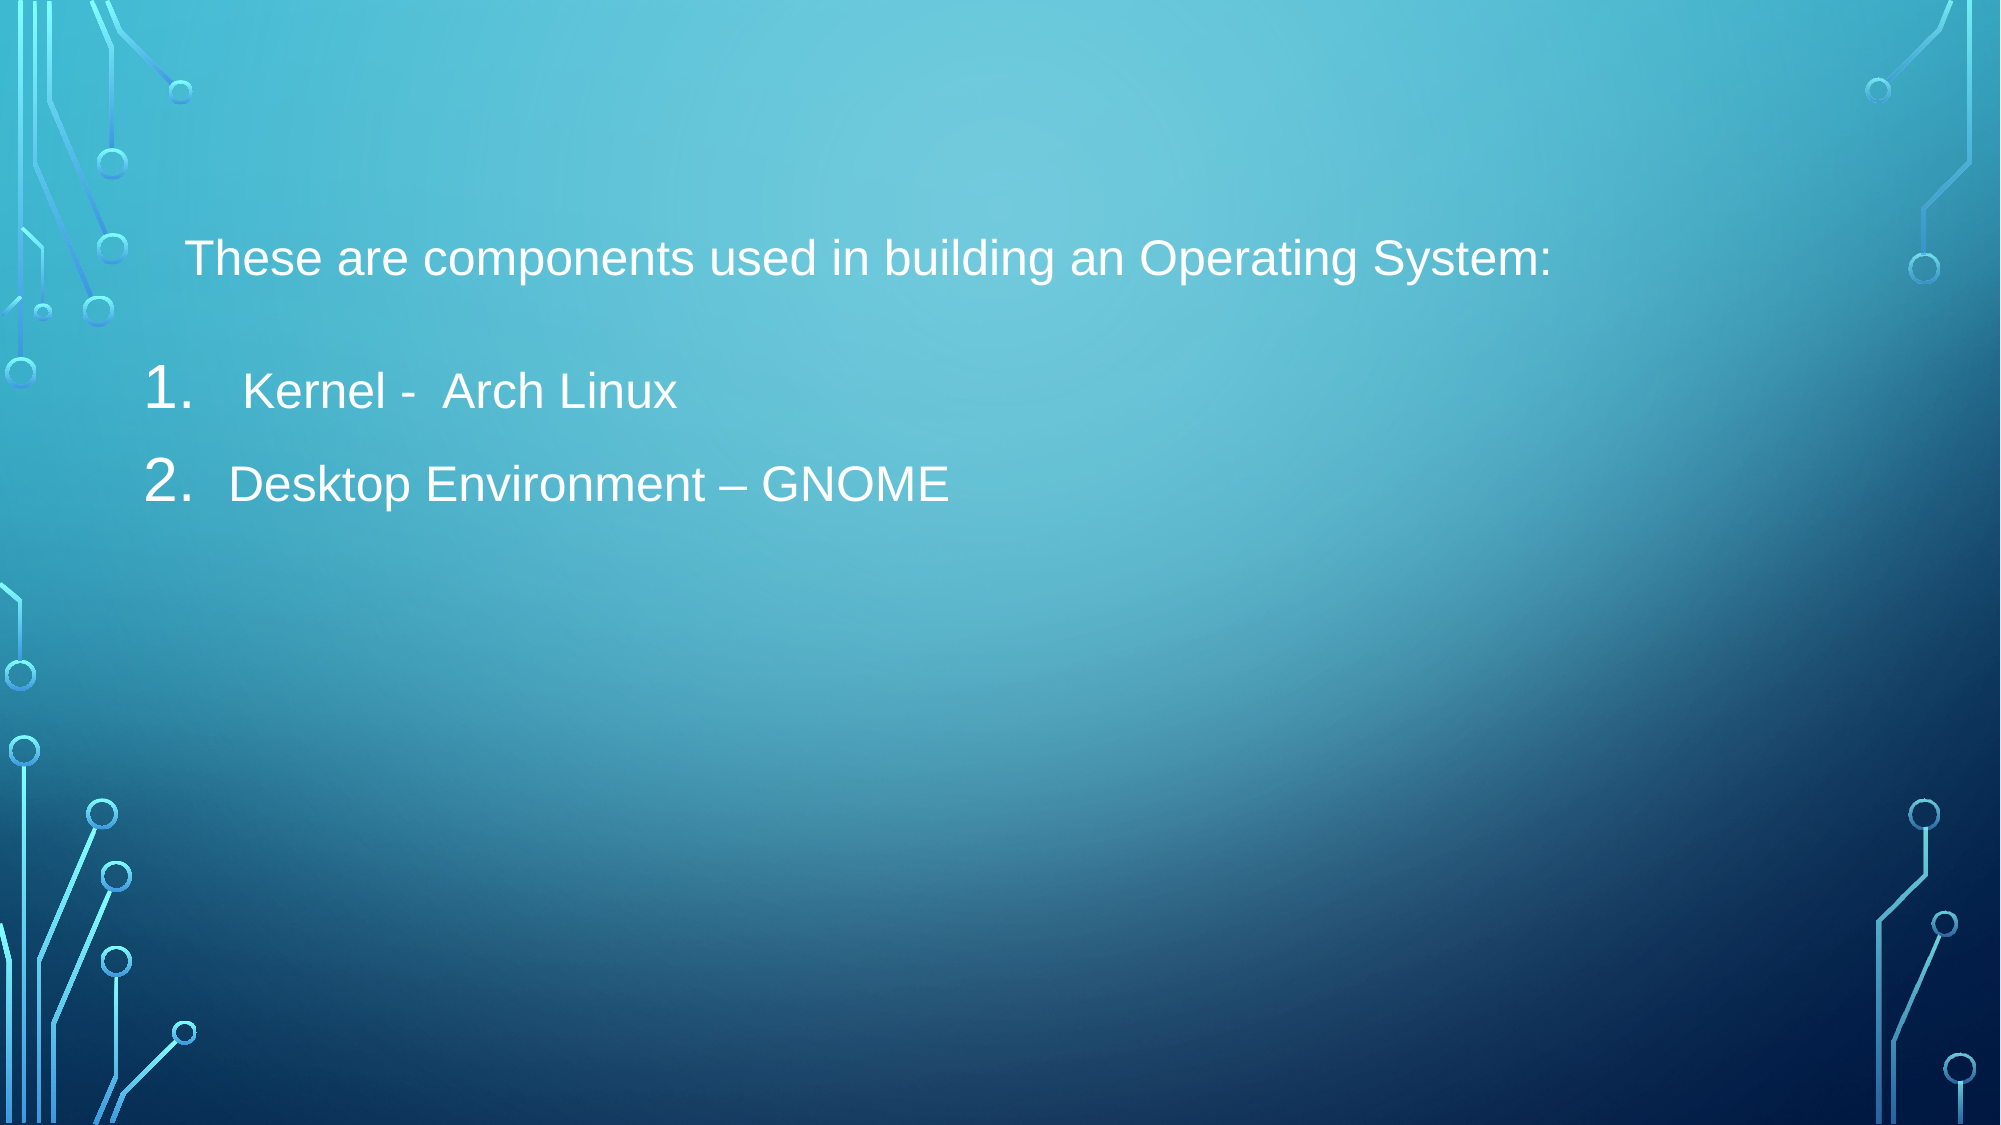

These are components used in building an Operating System:
 Kernel -  Arch Linux
Desktop Environment – GNOME